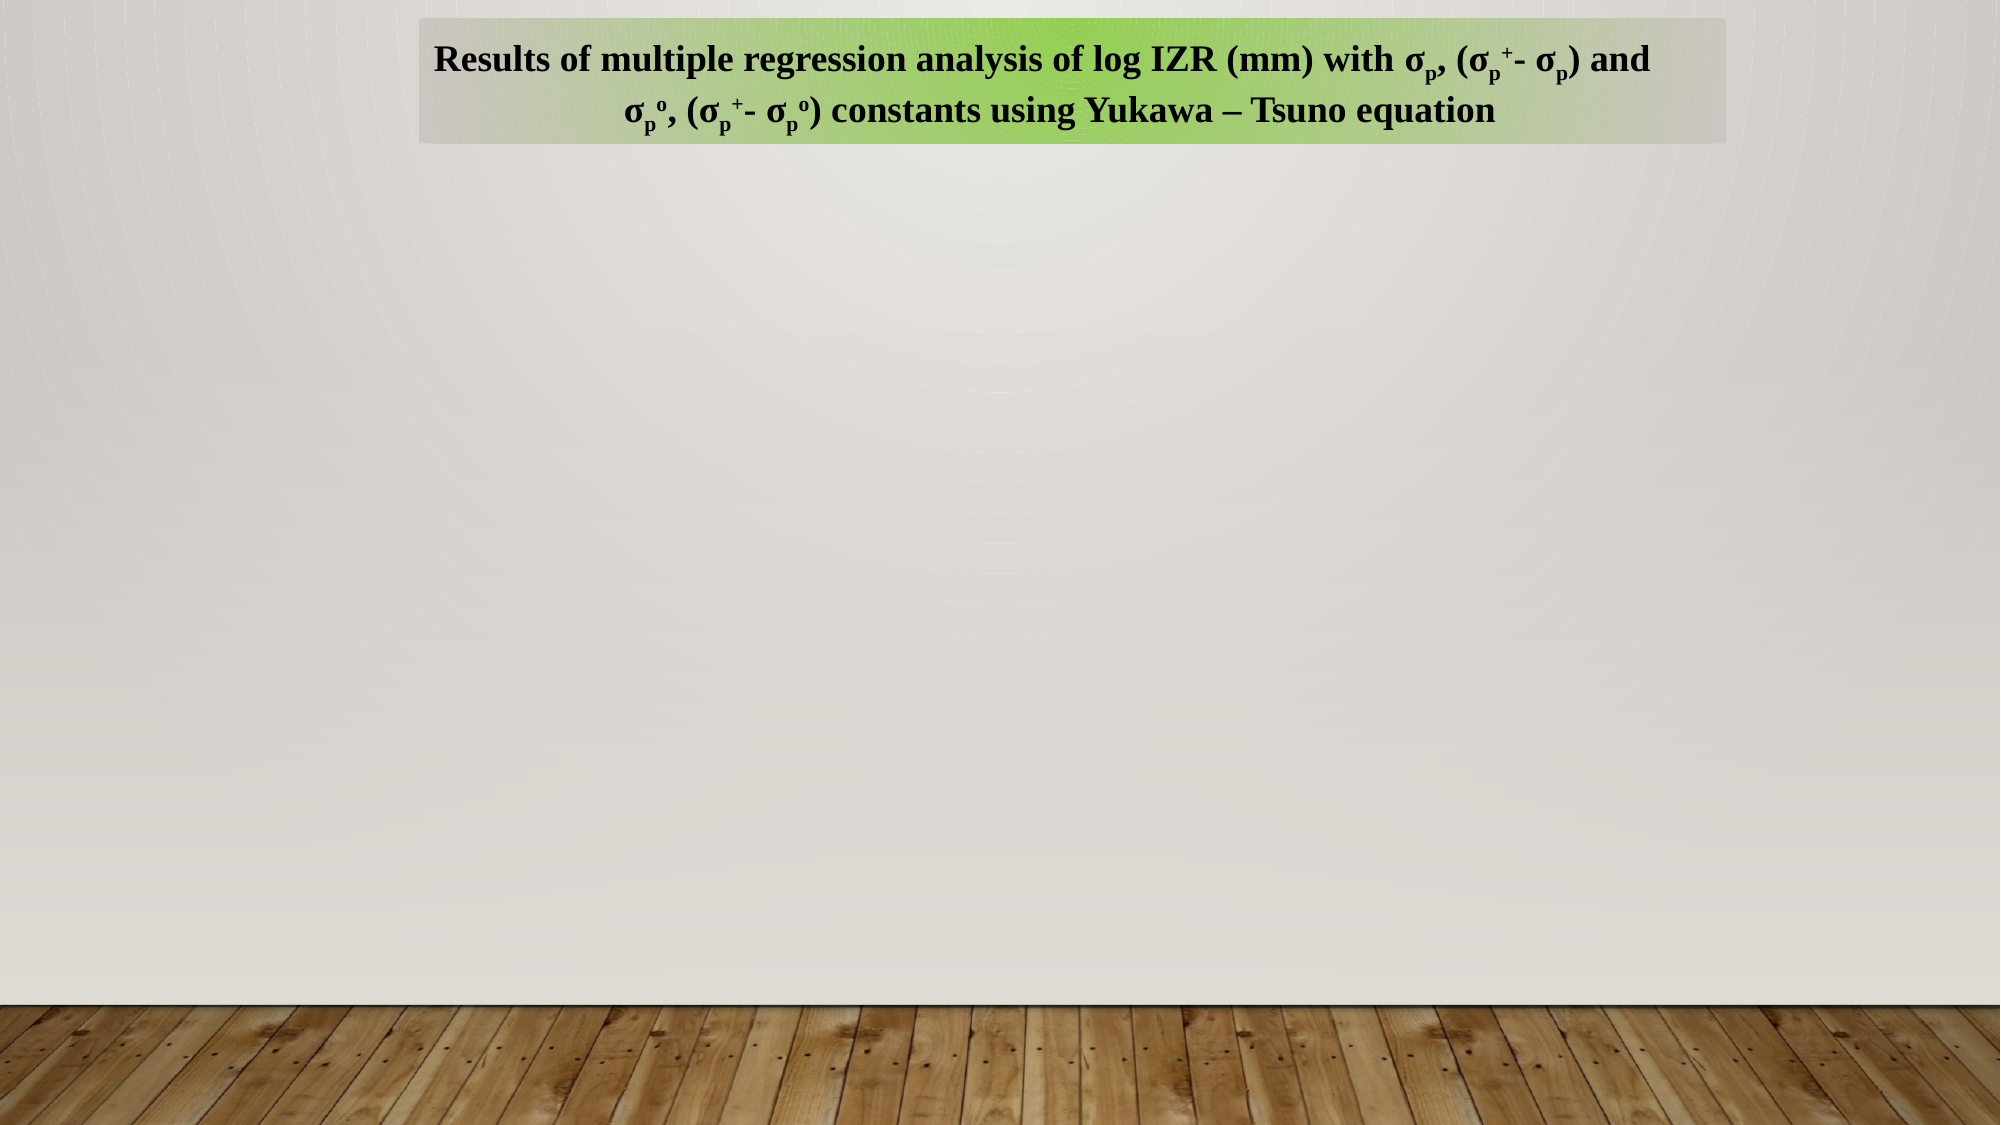

Results of multiple regression analysis of log IZR (mm) with σp, (σp+- σp) and
                    σpo, (σp+- σpo) constants using Yukawa – Tsuno equation